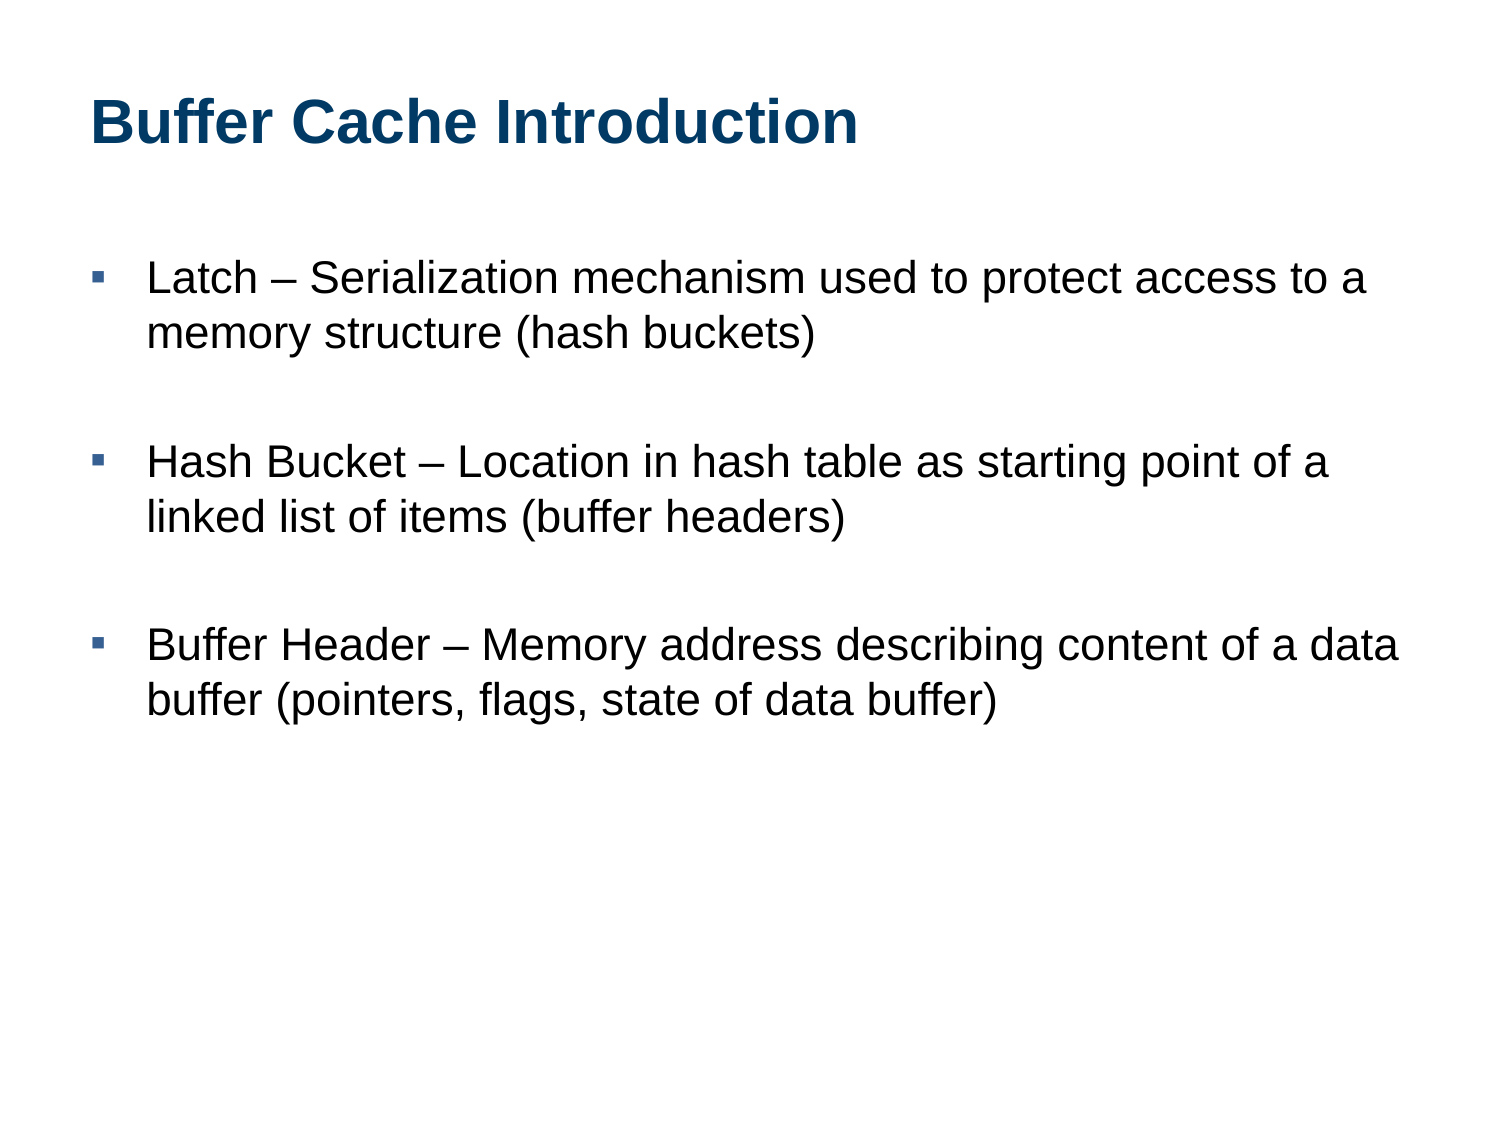

# Buffer Cache Introduction
Latch – Serialization mechanism used to protect access to a memory structure (hash buckets)

Hash Bucket – Location in hash table as starting point of a linked list of items (buffer headers)

Buffer Header – Memory address describing content of a data buffer (pointers, flags, state of data buffer)
44